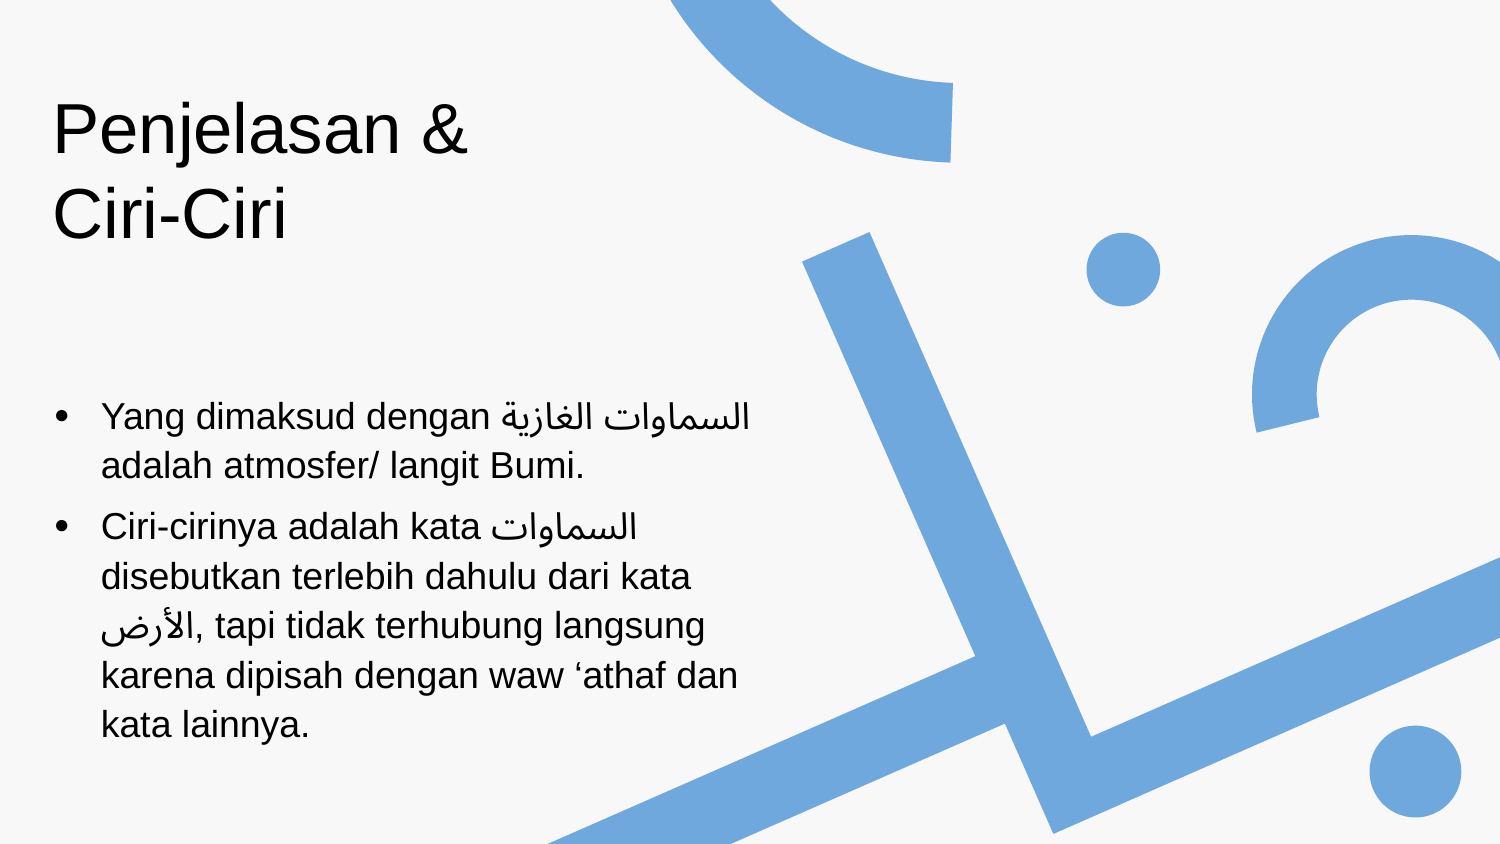

Penjelasan & Ciri-Ciri
01

الغازية
السماوات
Yang dimaksud dengan السماوات الغازية adalah atmosfer/ langit Bumi.

Ciri-cirinya adalah kata السماوات disebutkan terlebih dahulu dari kata الأرض, tapi tidak terhubung langsung karena dipisah dengan waw ‘athaf dan kata lainnya.
Langit Gas